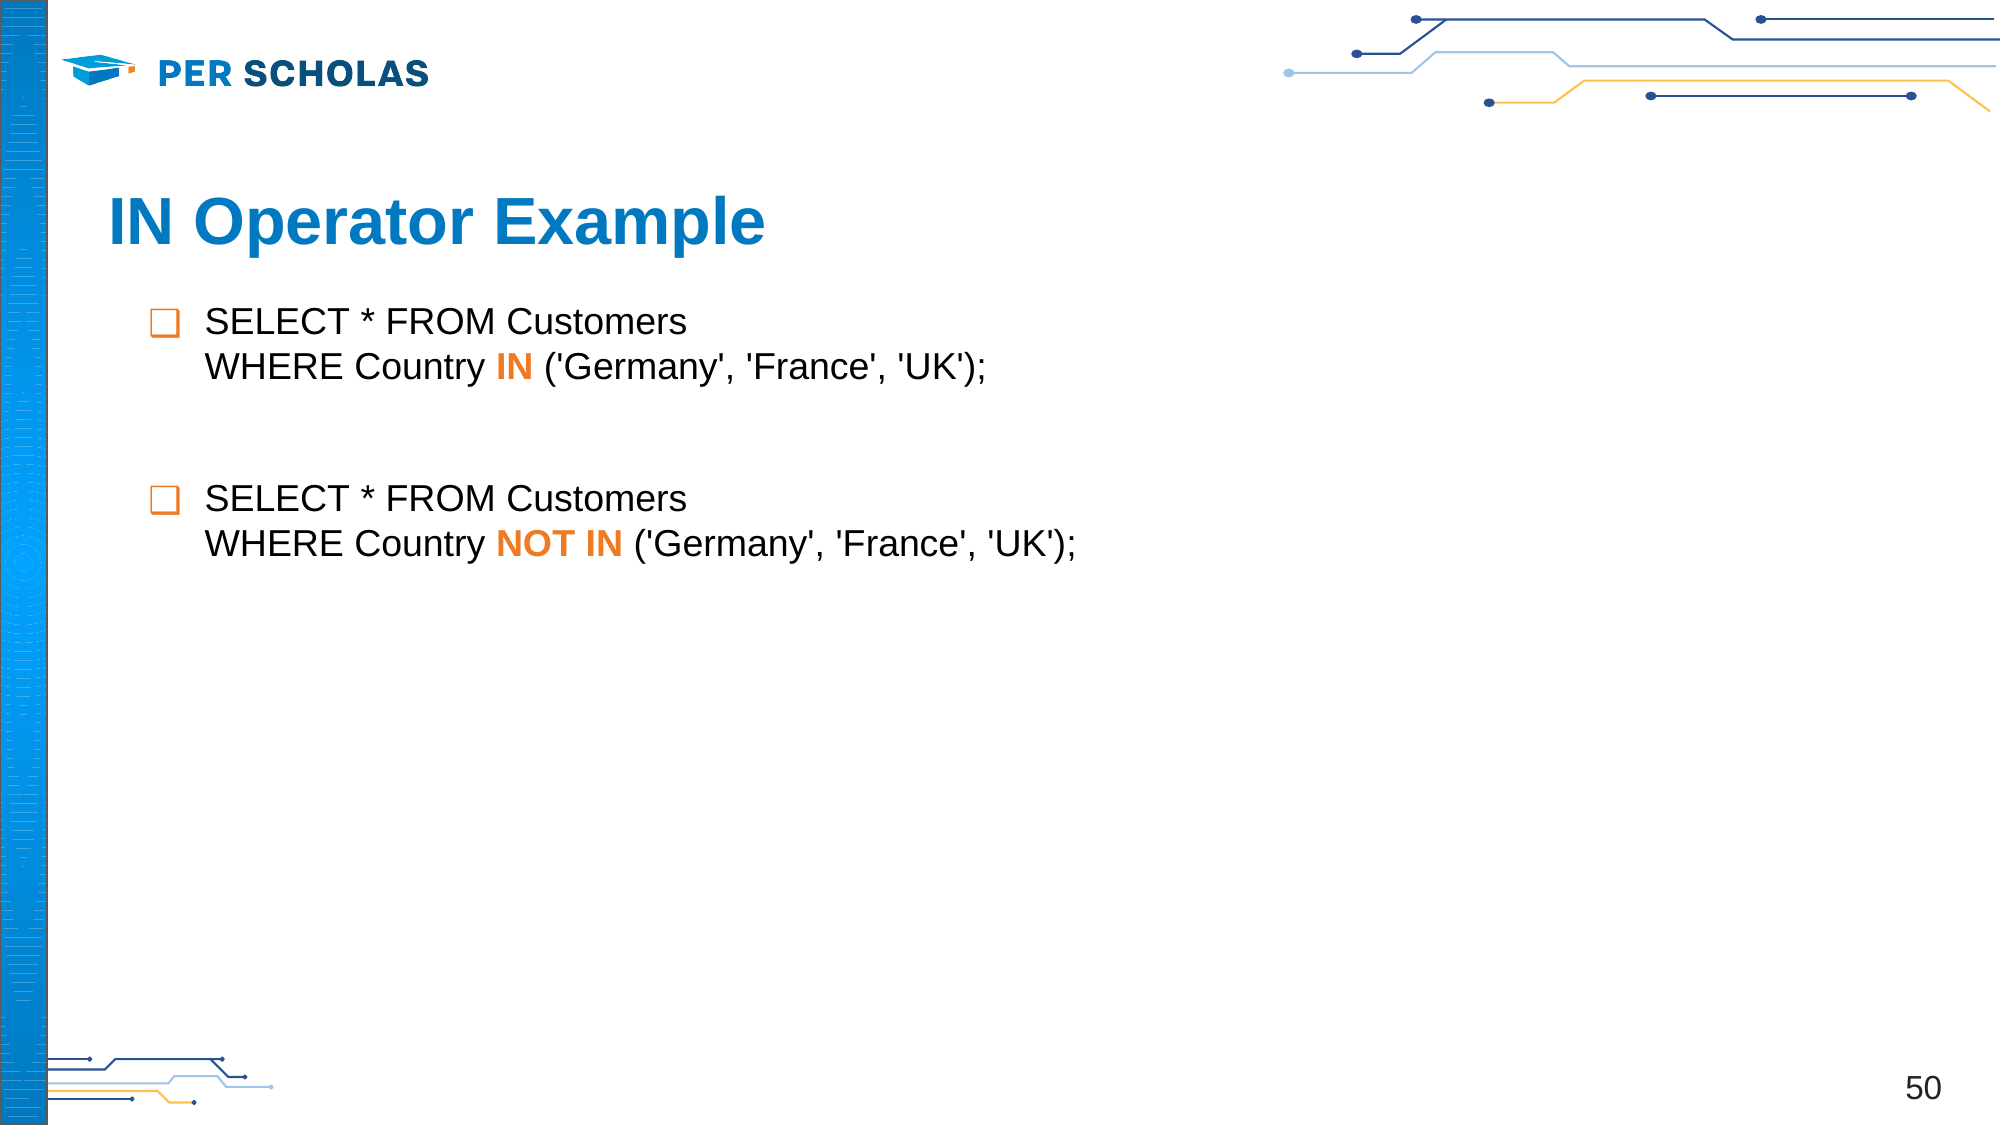

# IN Operator Example
SELECT * FROM Customers
WHERE Country IN ('Germany', 'France', 'UK');

SELECT * FROM Customers
WHERE Country NOT IN ('Germany', 'France', 'UK');
50